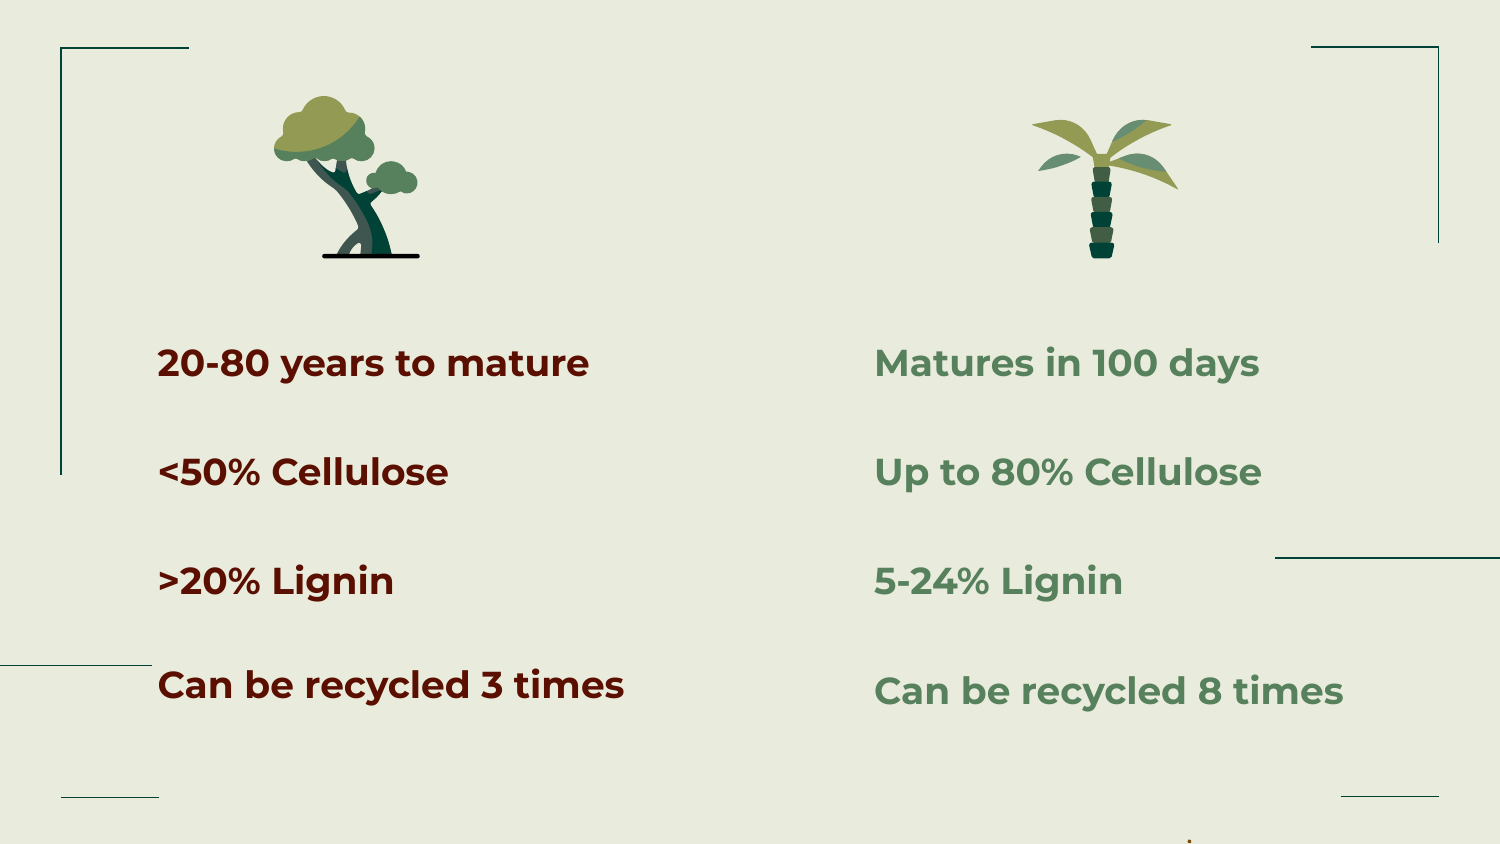

# 20-80 years to mature
Matures in 100 days
Up to 80% Cellulose
<50% Cellulose
>20% Lignin
5-24% Lignin
Can be recycled 3 times
Can be recycled 8 times